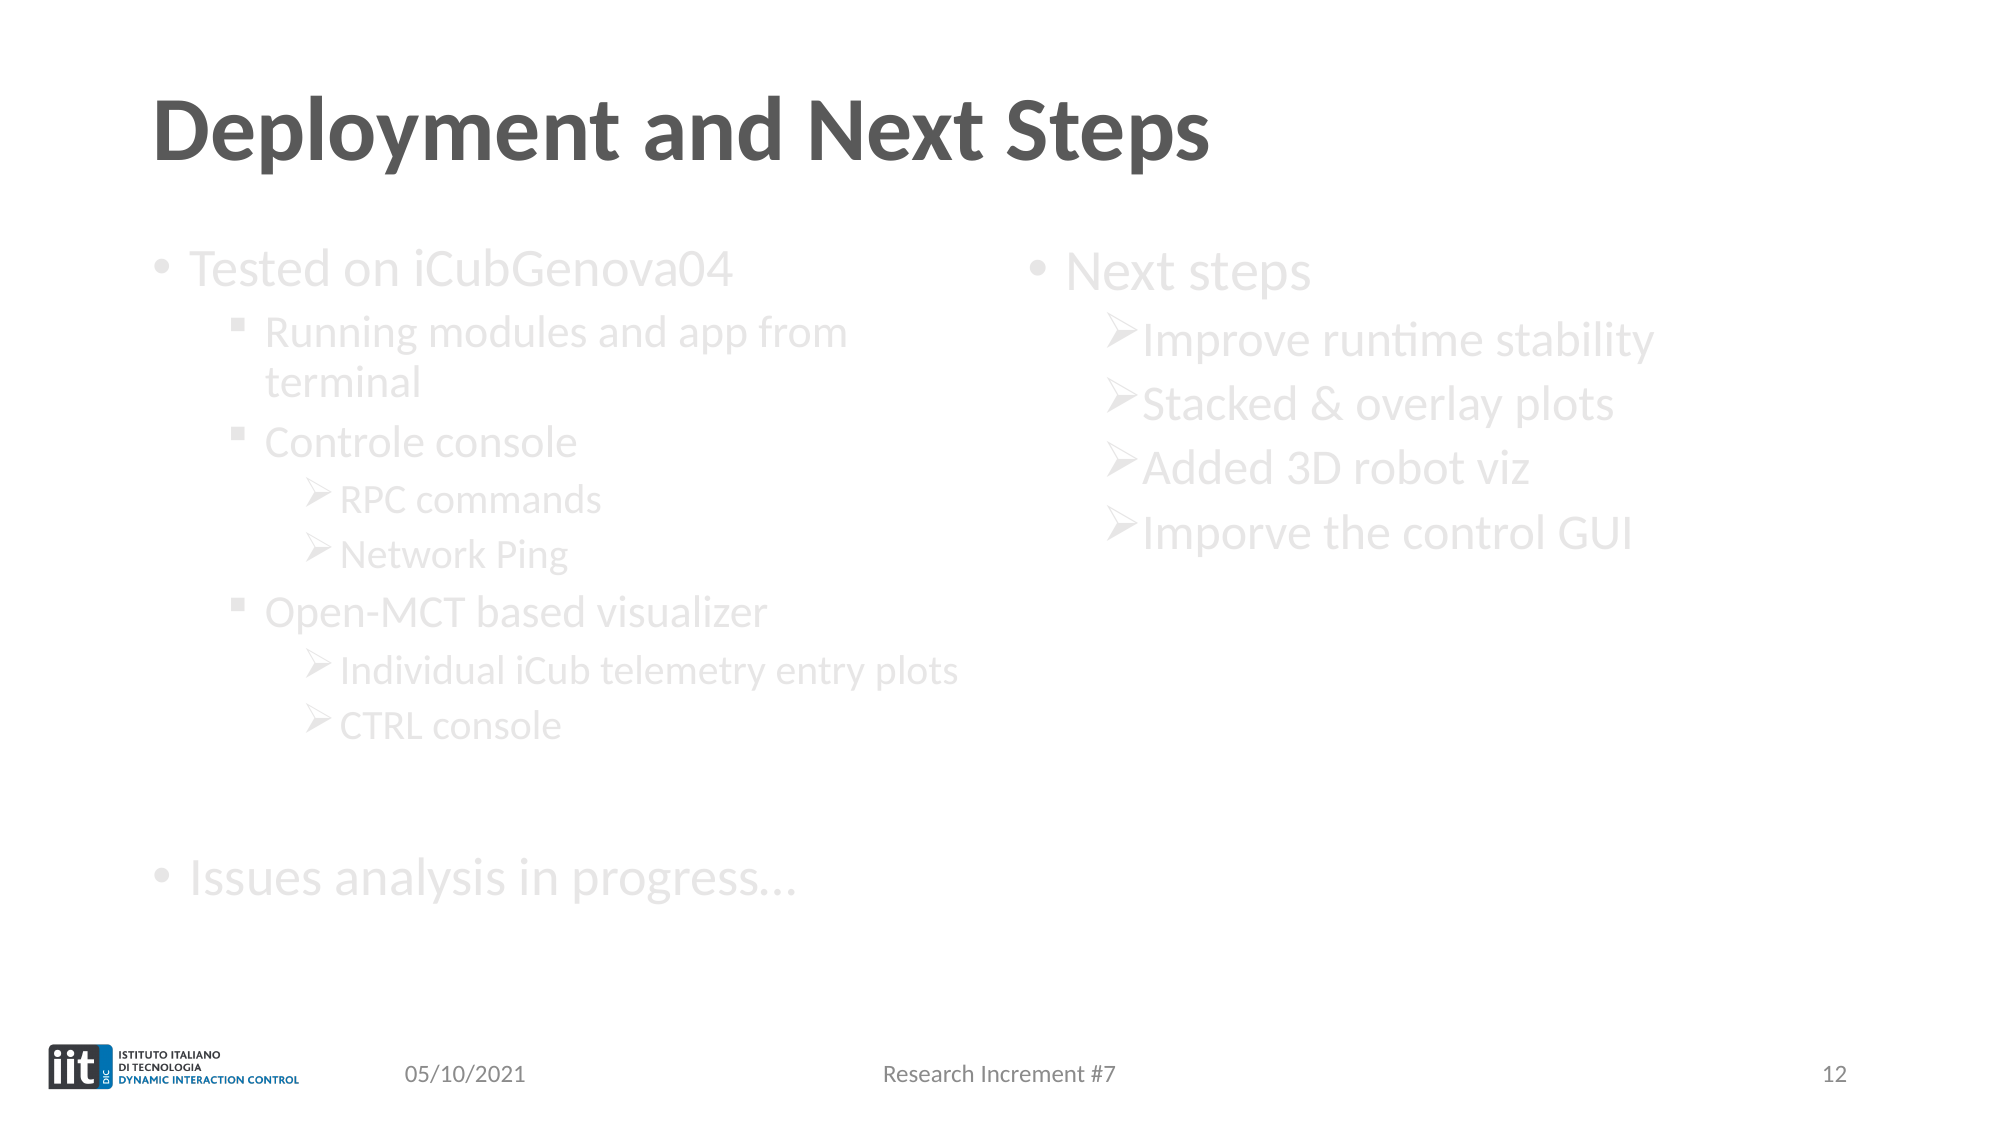

# Deployment and Next Steps
Tested on iCubGenova04
Running modules and app from terminal
Controle console
RPC commands
Network Ping
Open-MCT based visualizer
Individual iCub telemetry entry plots
CTRL console

Issues analysis in progress…
Next steps
Improve runtime stability
Stacked & overlay plots
Added 3D robot viz
Imporve the control GUI
05/10/2021
Research Increment #7
12